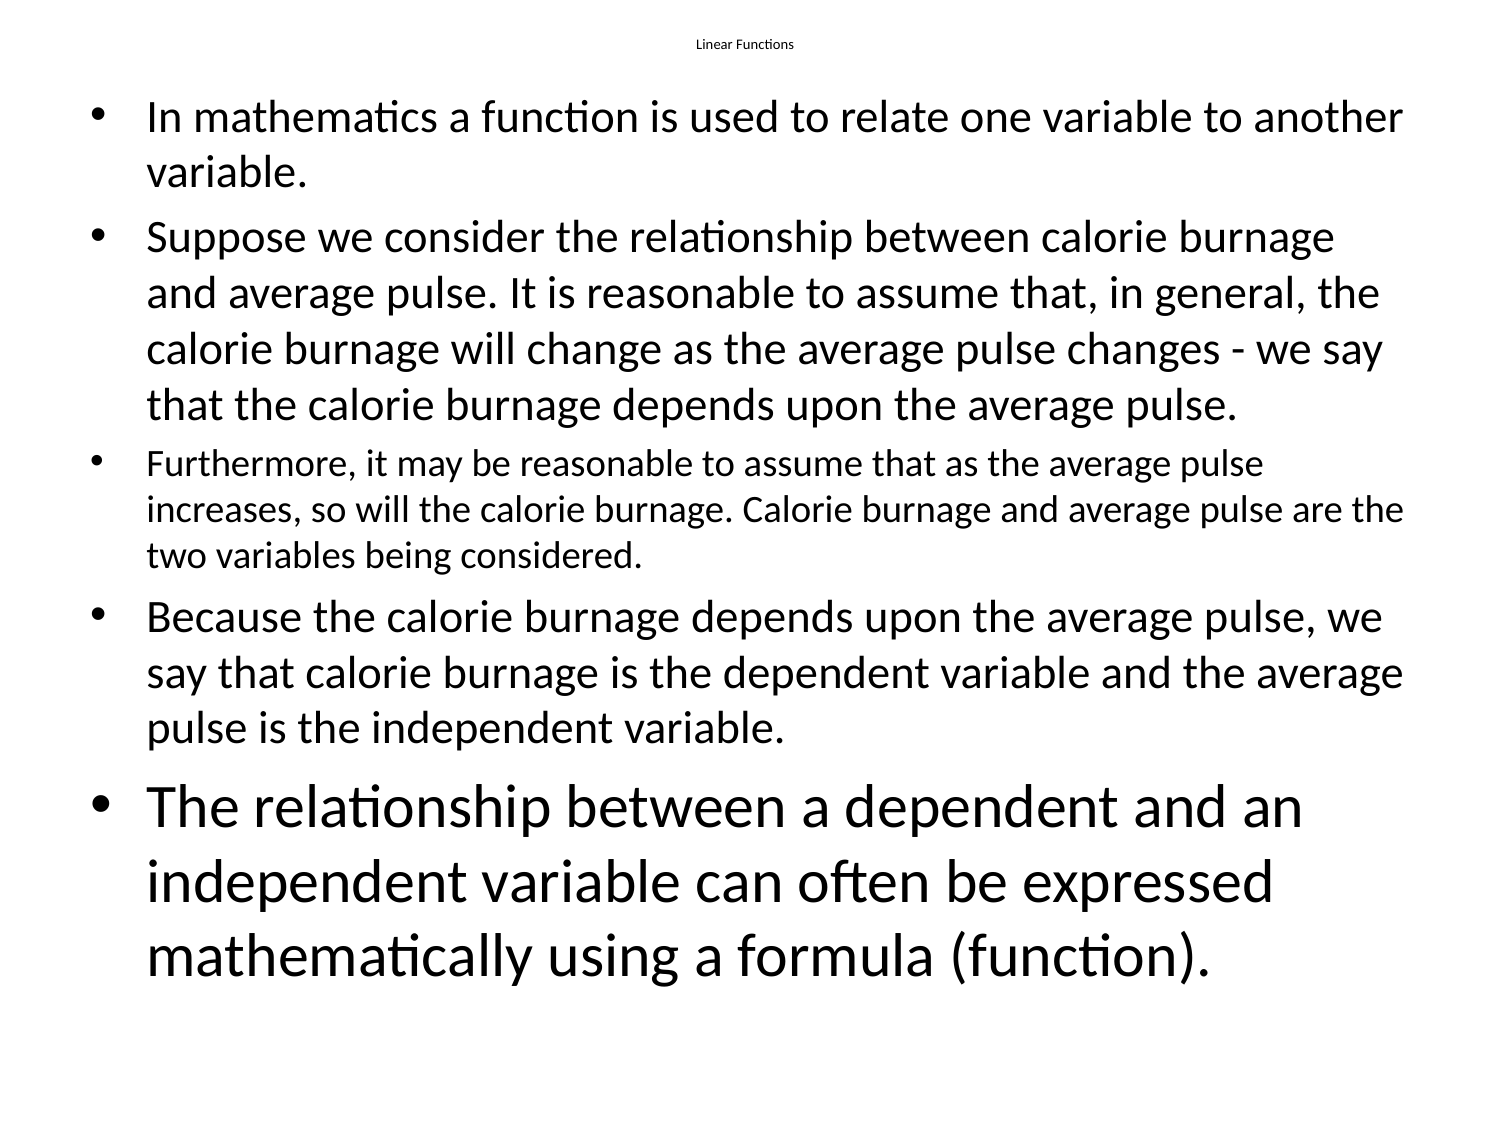

# Linear Functions
In mathematics a function is used to relate one variable to another variable.
Suppose we consider the relationship between calorie burnage and average pulse. It is reasonable to assume that, in general, the calorie burnage will change as the average pulse changes - we say that the calorie burnage depends upon the average pulse.
Furthermore, it may be reasonable to assume that as the average pulse increases, so will the calorie burnage. Calorie burnage and average pulse are the two variables being considered.
Because the calorie burnage depends upon the average pulse, we say that calorie burnage is the dependent variable and the average pulse is the independent variable.
The relationship between a dependent and an independent variable can often be expressed mathematically using a formula (function).